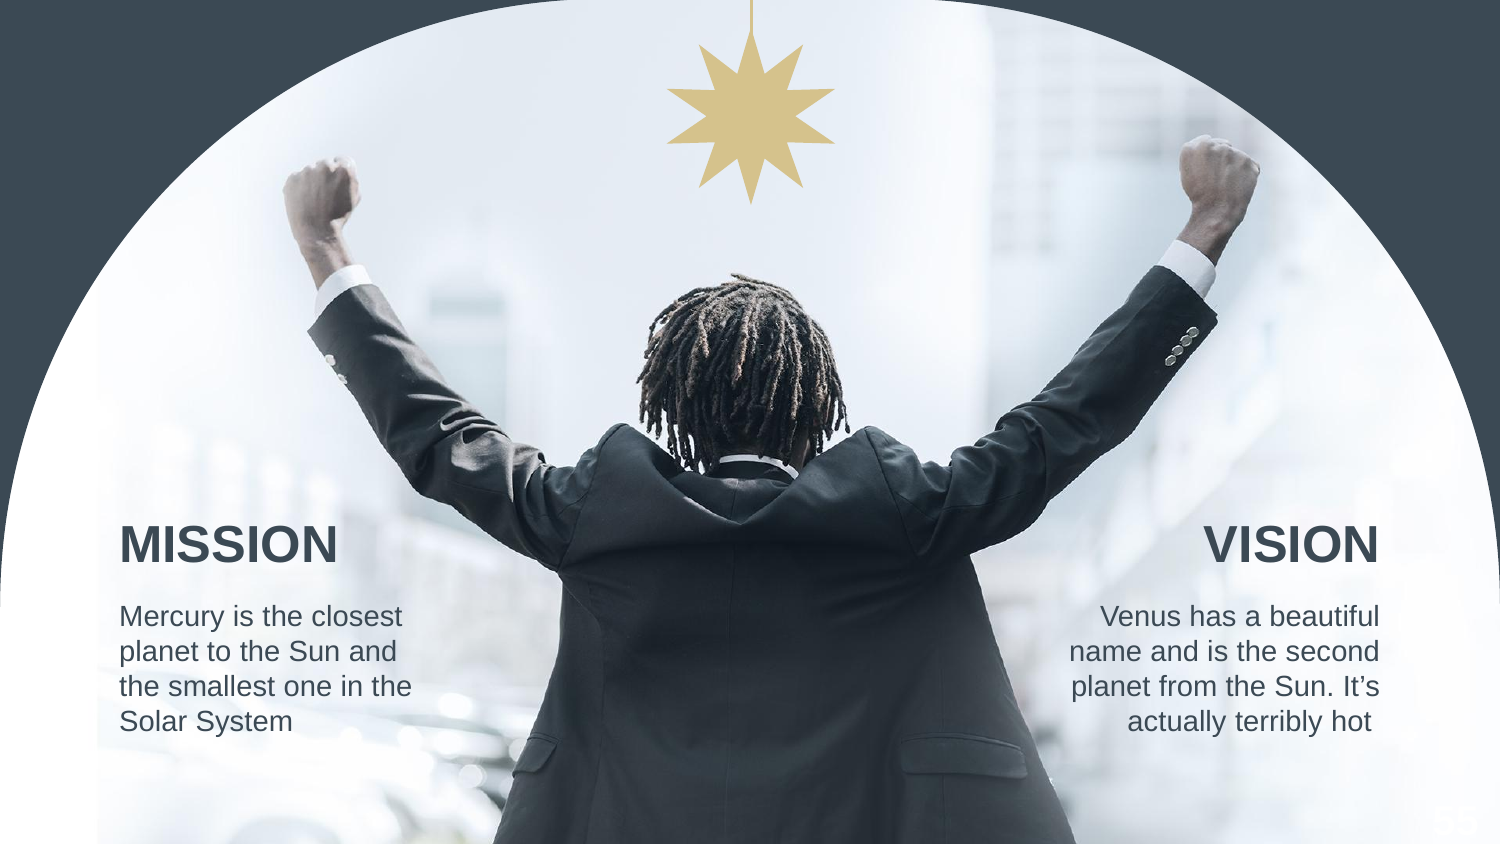

# MISSION
VISION
Venus has a beautiful name and is the second planet from the Sun. It’s actually terribly hot
Mercury is the closest planet to the Sun and the smallest one in the Solar System
55